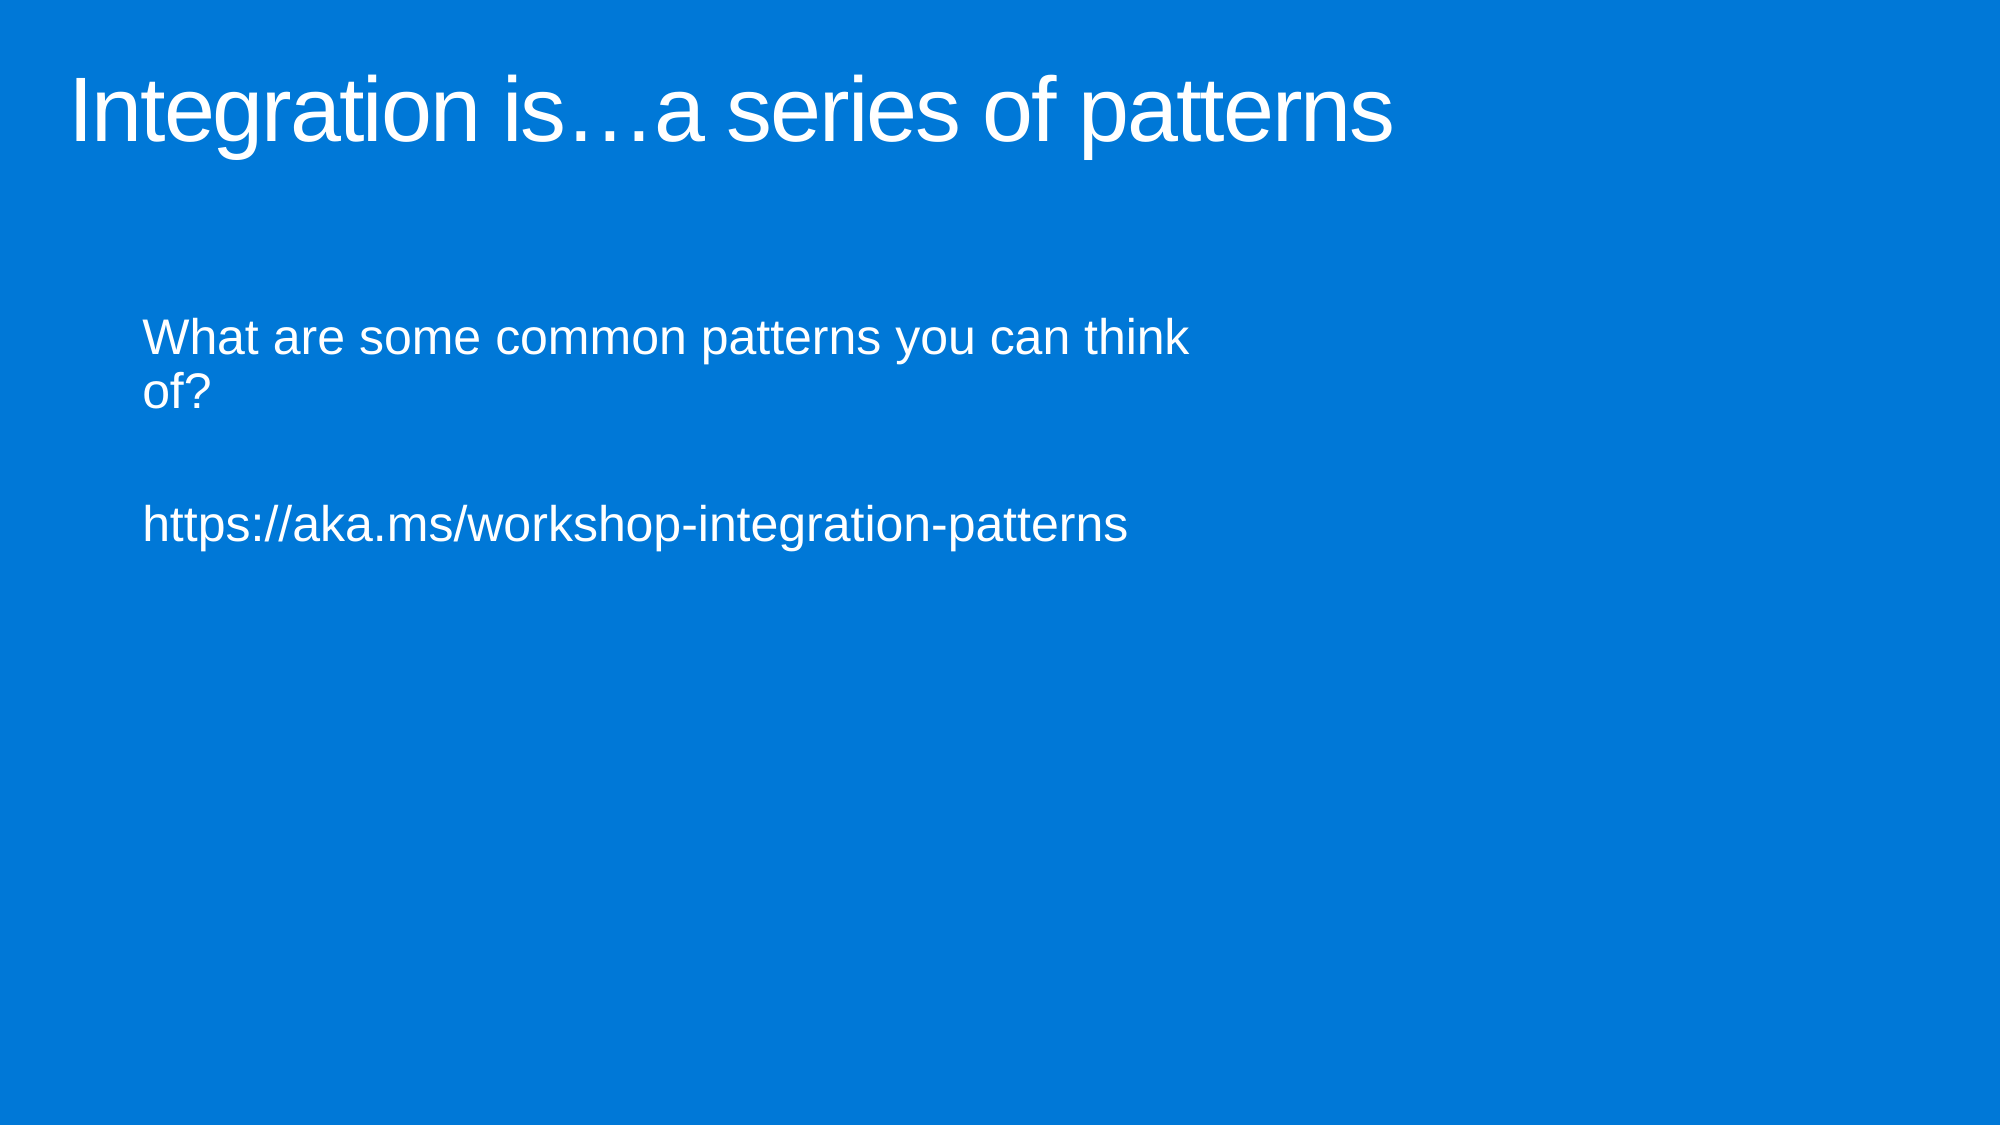

# Integration is…a series of patterns
What are some common patterns you can think of?

https://aka.ms/workshop-integration-patterns